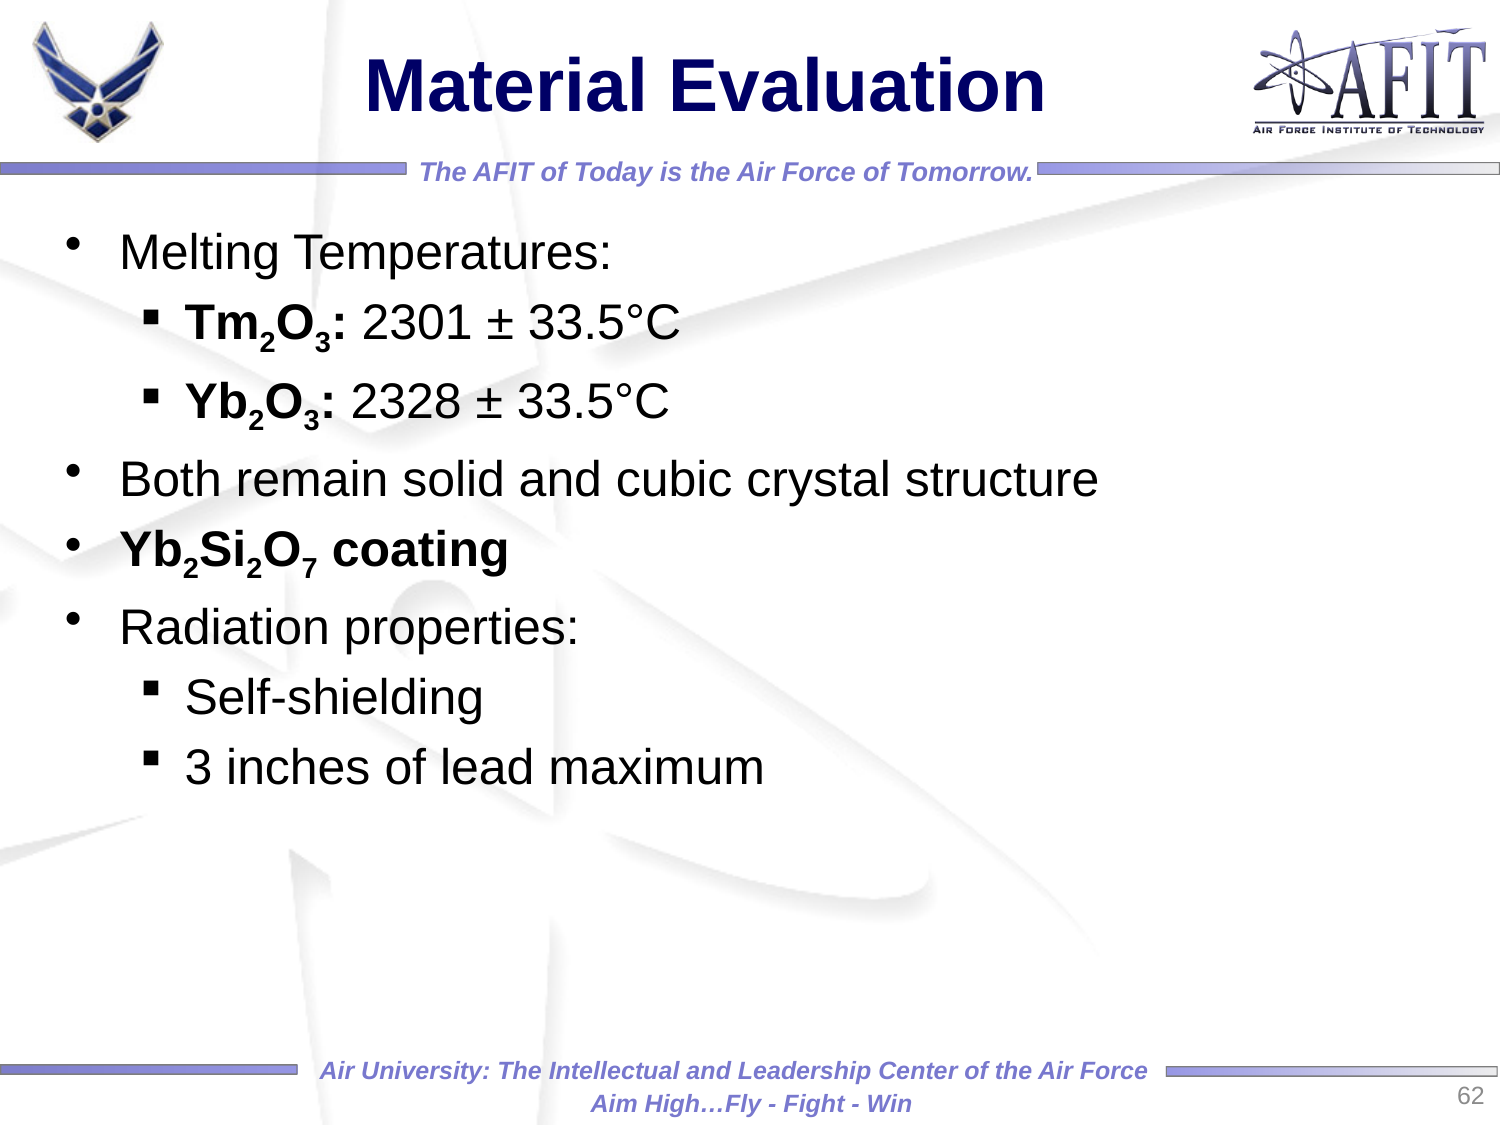

# Material Evaluation
Melting Temperatures:
Tm2O3: 2301 ± 33.5°C
Yb2O3: 2328 ± 33.5°C
Both remain solid and cubic crystal structure
Yb2Si2O7 coating
Radiation properties:
Self-shielding
3 inches of lead maximum
62